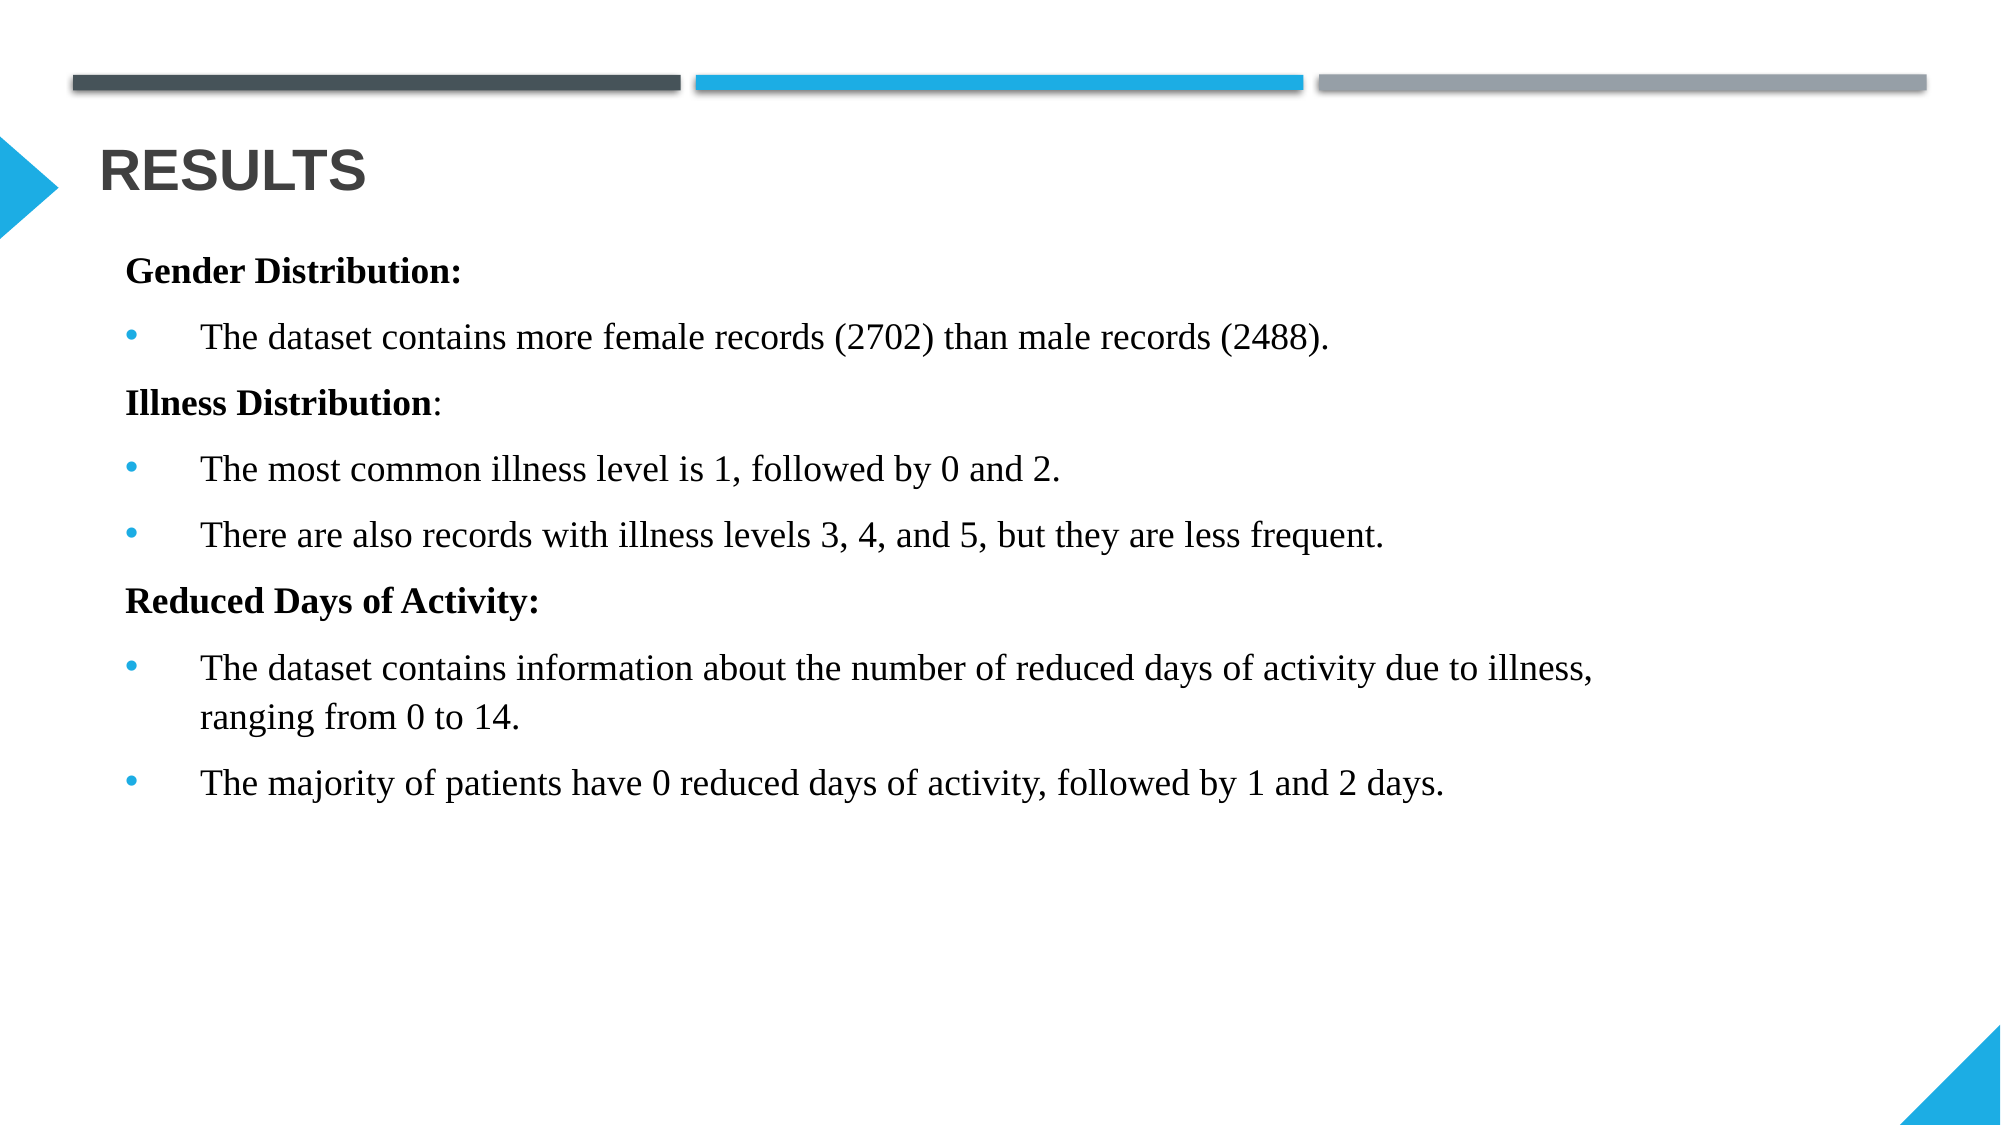

# Results
Gender Distribution:
The dataset contains more female records (2702) than male records (2488).
Illness Distribution:
The most common illness level is 1, followed by 0 and 2.
There are also records with illness levels 3, 4, and 5, but they are less frequent.
Reduced Days of Activity:
The dataset contains information about the number of reduced days of activity due to illness, ranging from 0 to 14.
The majority of patients have 0 reduced days of activity, followed by 1 and 2 days.